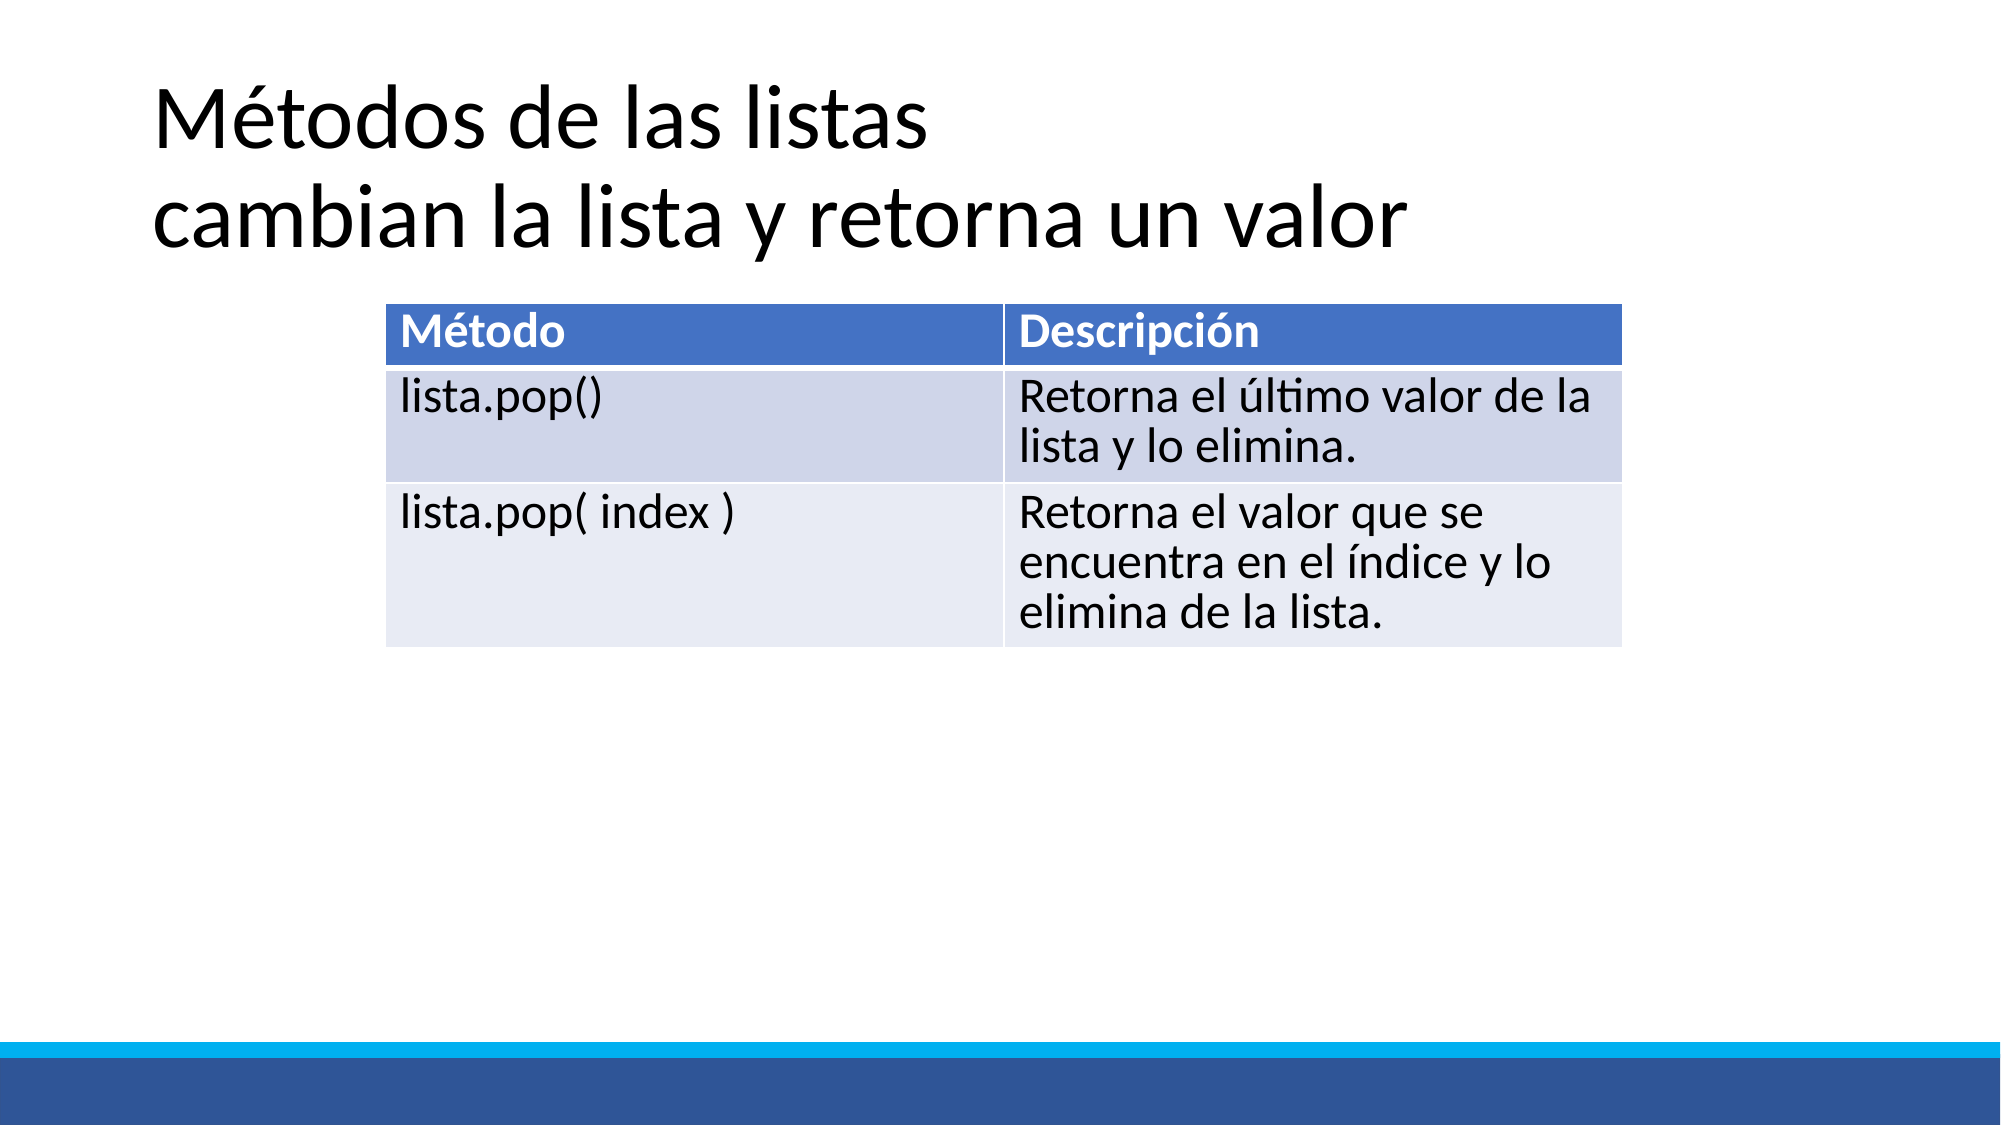

# Métodos de las listas cambian la lista y retorna un valor
| Método | Descripción |
| --- | --- |
| lista.pop() | Retorna el último valor de la lista y lo elimina. |
| lista.pop( index ) | Retorna el valor que se encuentra en el índice y lo elimina de la lista. |